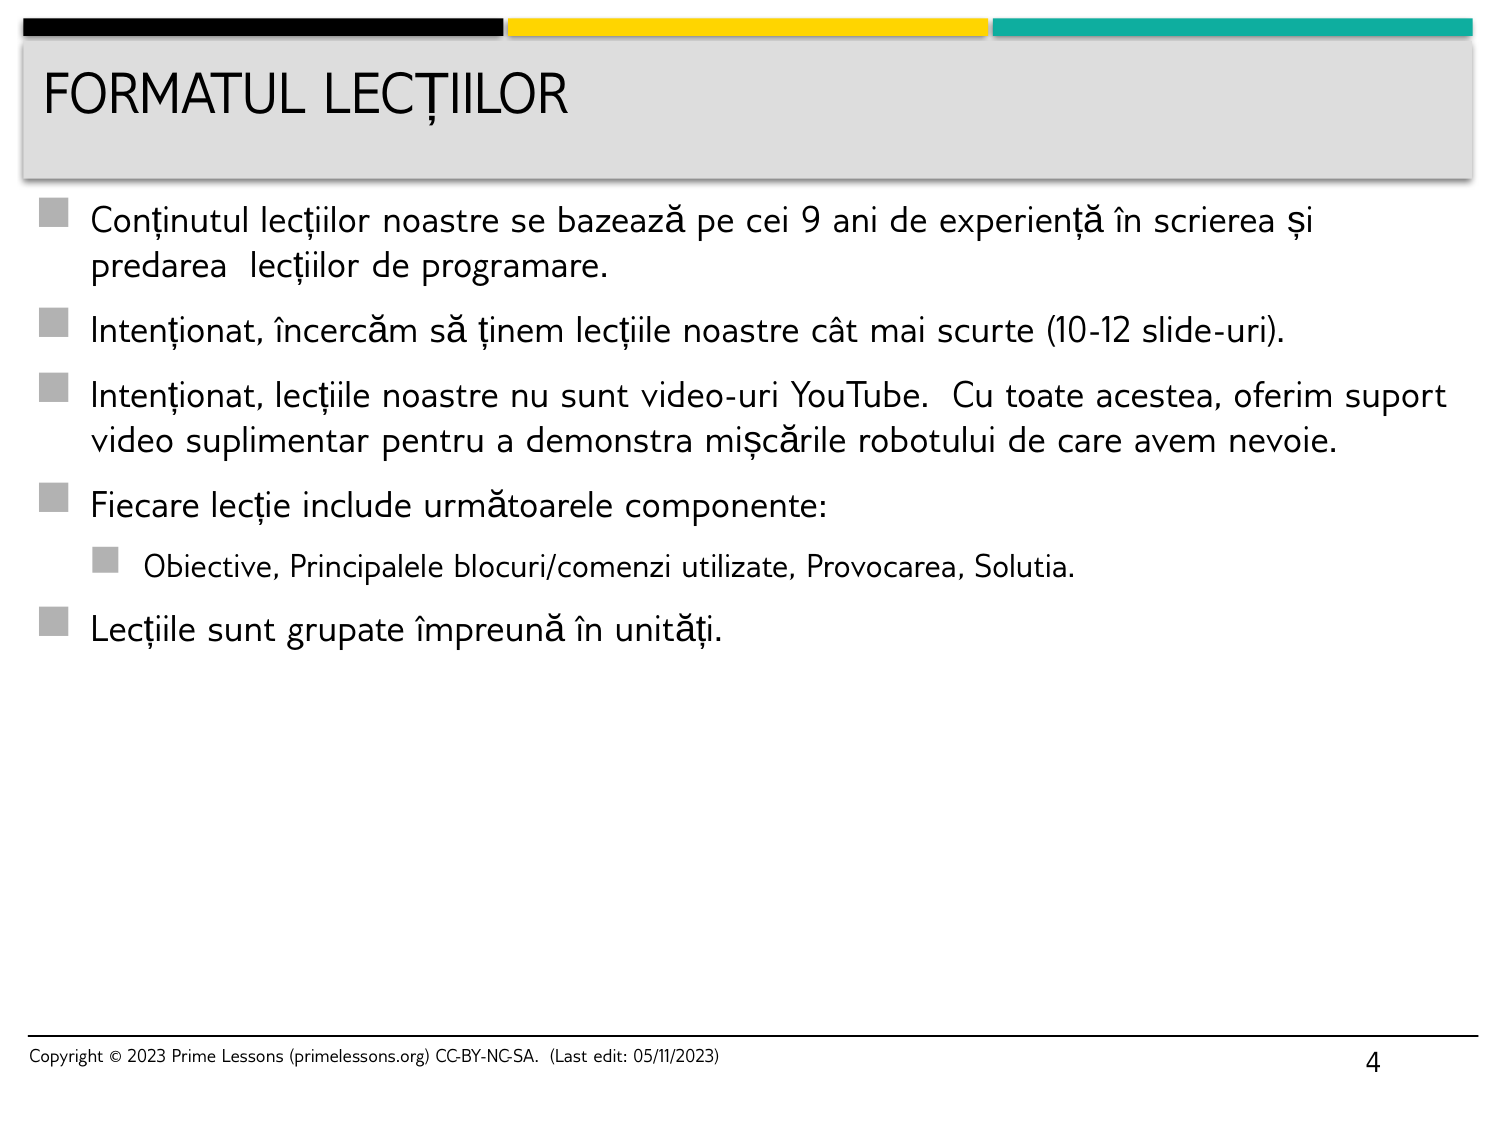

# Formatul lecțiilor
Conținutul lecțiilor noastre se bazează pe cei 9 ani de experiență în scrierea și predarea  lecțiilor de programare.
Intenționat, încercăm să ținem lecțiile noastre cât mai scurte (10-12 slide-uri).
Intenționat, lecțiile noastre nu sunt video-uri YouTube.  Cu toate acestea, oferim suport video suplimentar pentru a demonstra mișcările robotului de care avem nevoie.
Fiecare lecție include următoarele componente:
Obiective, Principalele blocuri/comenzi utilizate, Provocarea, Solutia.
Lecțiile sunt grupate împreună în unități.

4
Copyright © 2023 Prime Lessons (primelessons.org) CC-BY-NC-SA.  (Last edit: 05/11/2023)